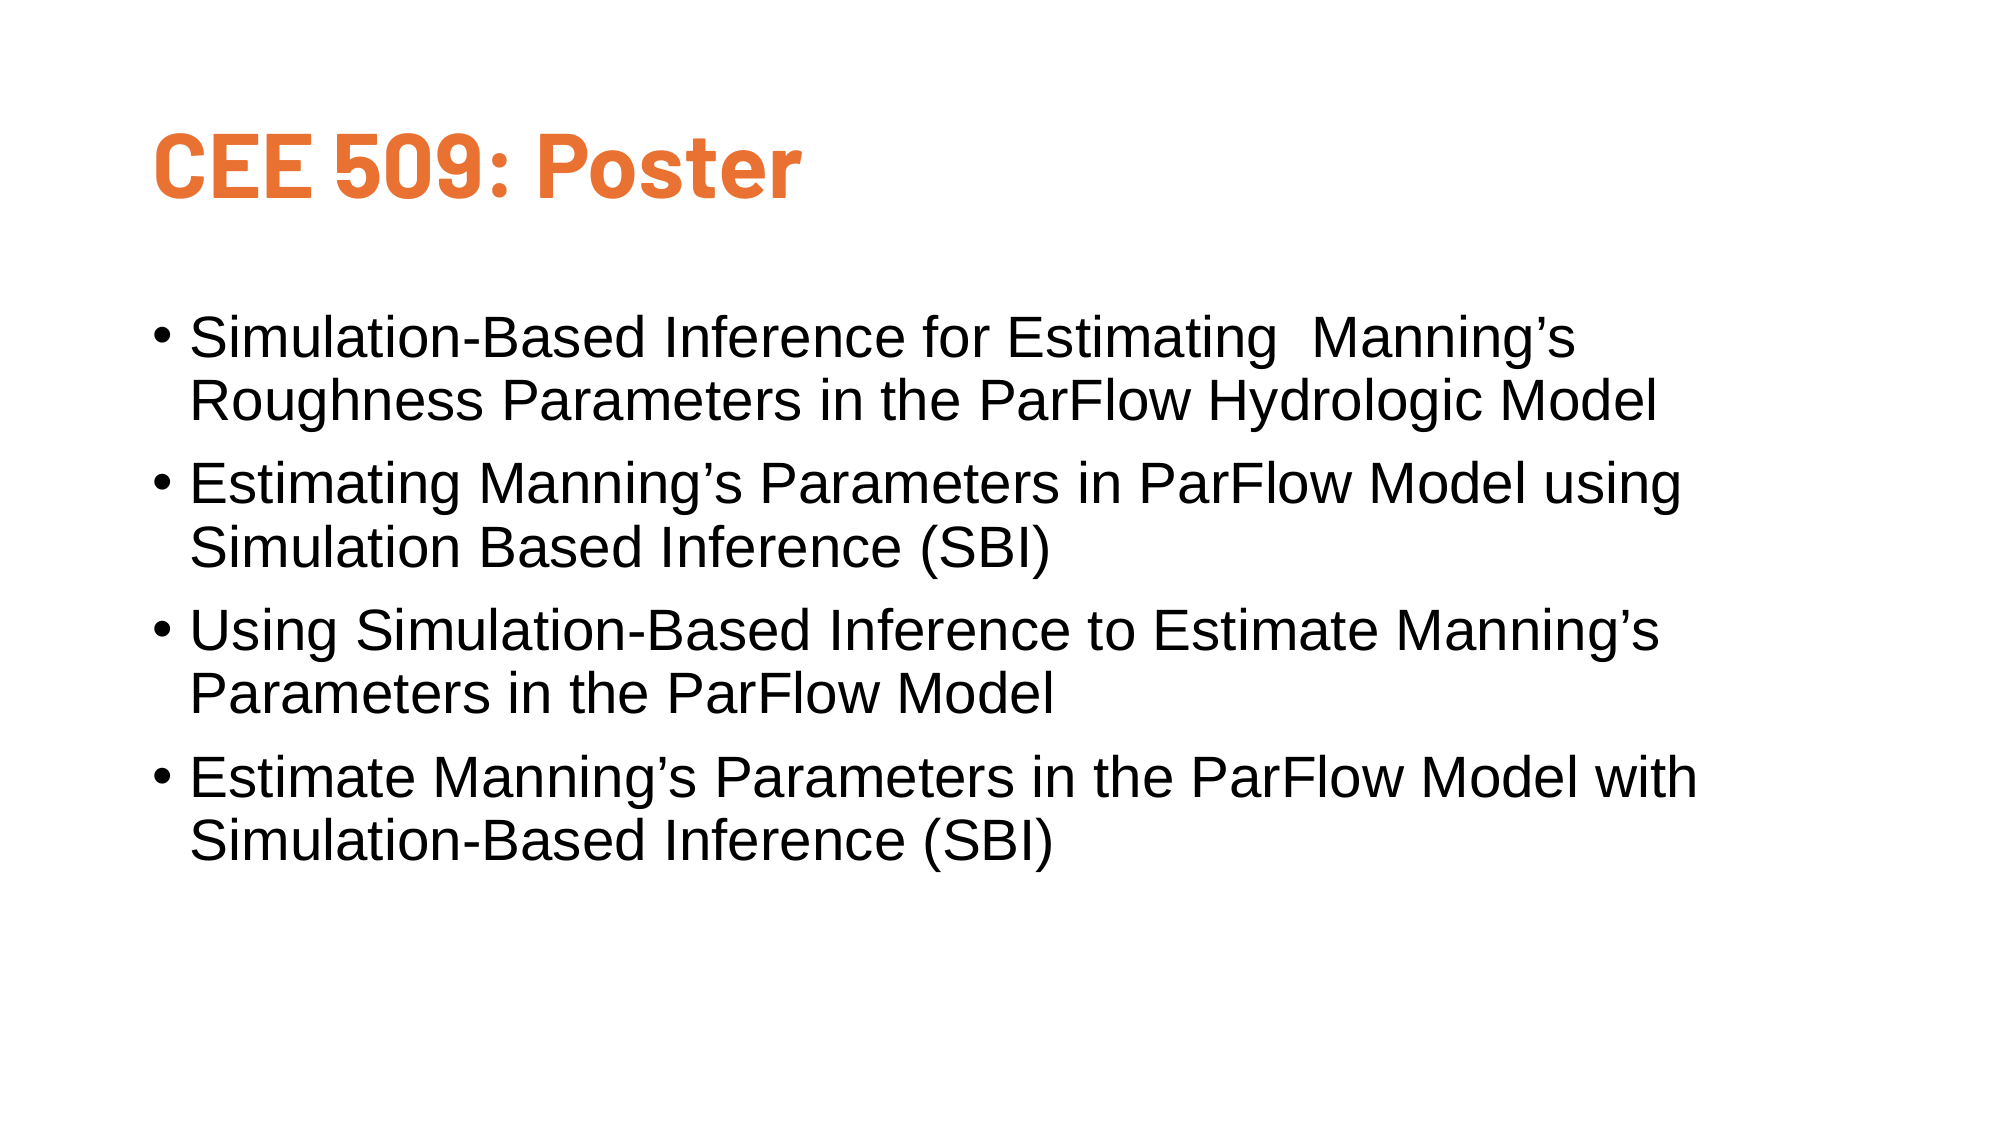

# CEE 509: Poster
Simulation-Based Inference for Estimating  Manning’s Roughness Parameters in the ParFlow Hydrologic Model
Estimating Manning’s Parameters in ParFlow Model using Simulation Based Inference (SBI)
Using Simulation-Based Inference to Estimate Manning’s Parameters in the ParFlow Model
Estimate Manning’s Parameters in the ParFlow Model with Simulation-Based Inference (SBI)